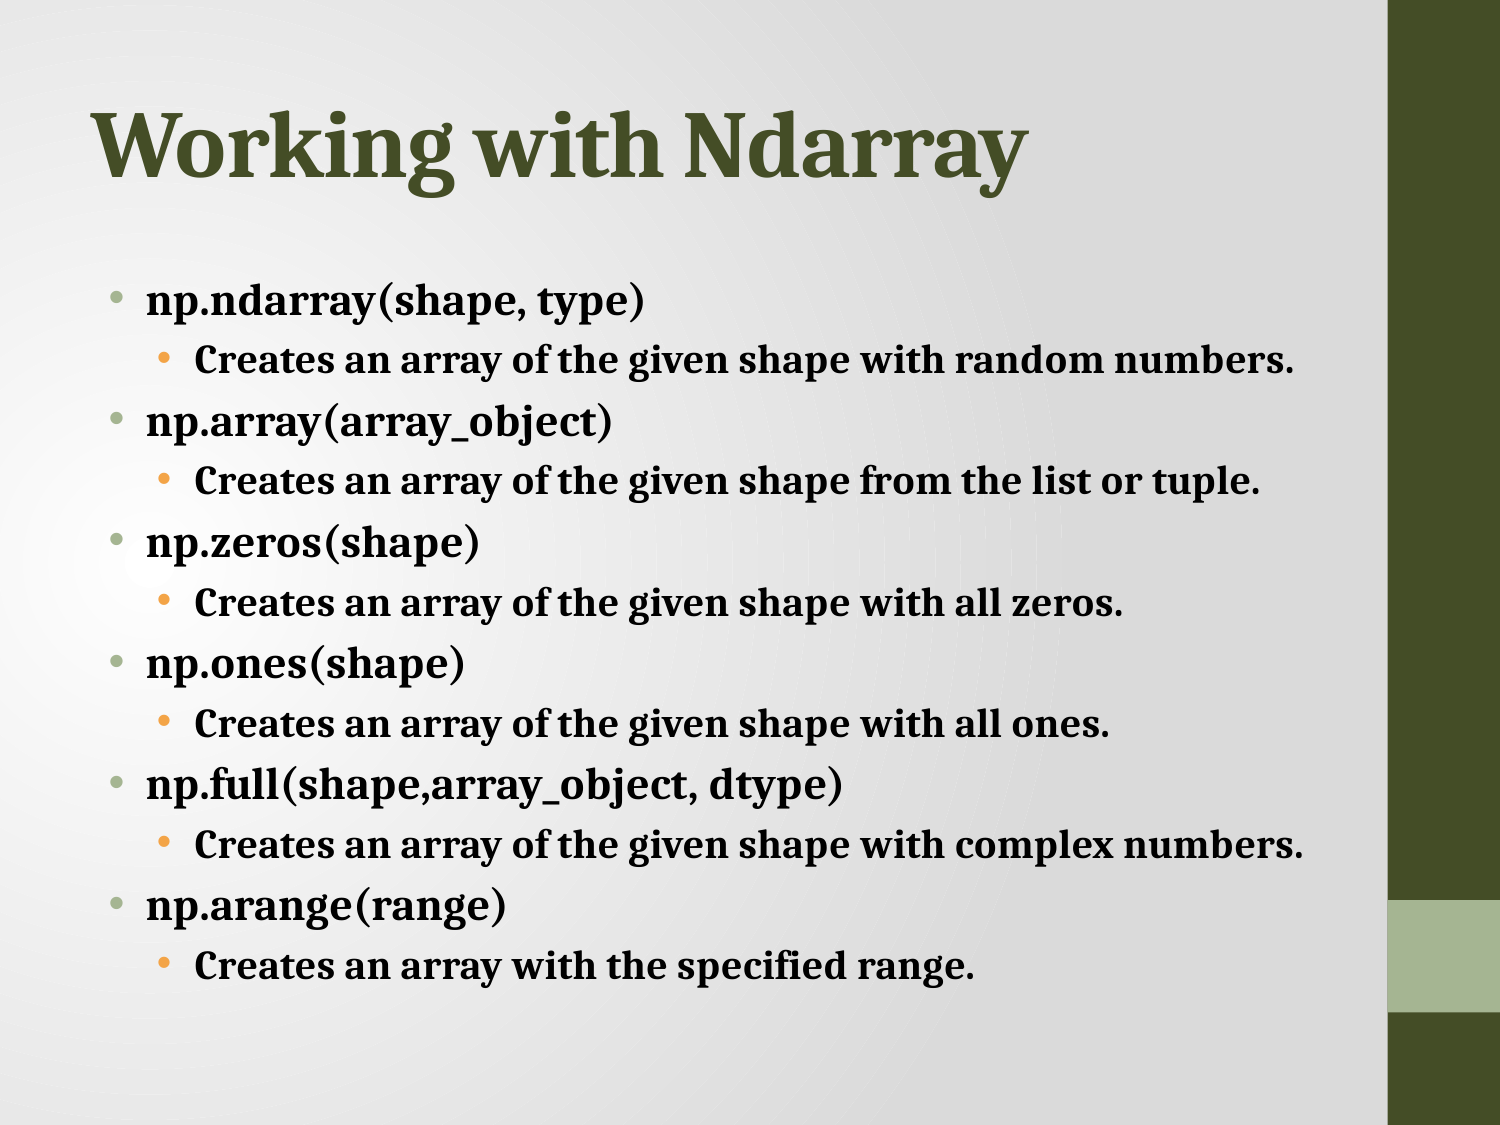

# Working with Ndarray
np.ndarray(shape, type)
Creates an array of the given shape with random numbers.
np.array(array_object)
Creates an array of the given shape from the list or tuple.
np.zeros(shape)
Creates an array of the given shape with all zeros.
np.ones(shape)
Creates an array of the given shape with all ones.
np.full(shape,array_object, dtype)
Creates an array of the given shape with complex numbers.
np.arange(range)
Creates an array with the specified range.